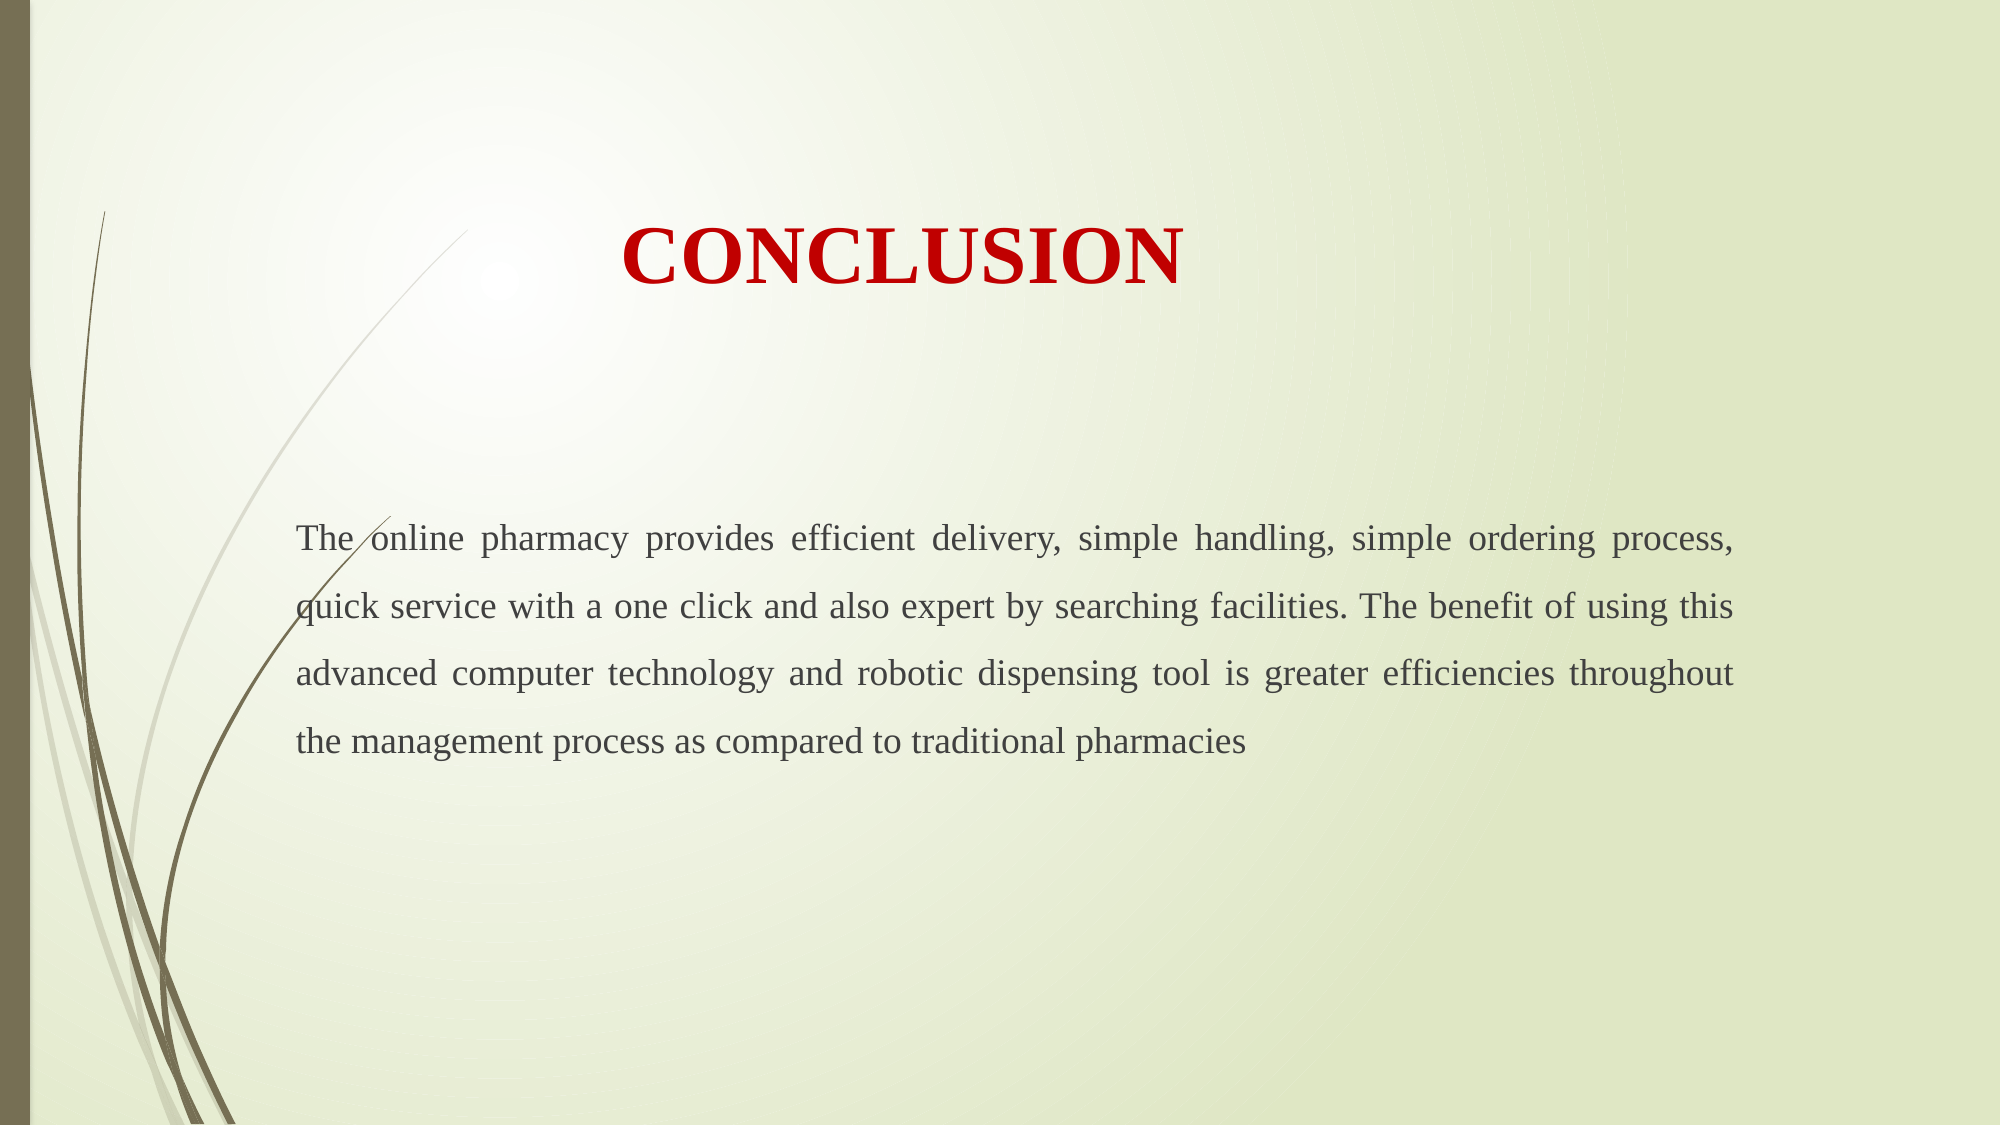

# CONCLUSION
The online pharmacy provides efficient delivery, simple handling, simple ordering process, quick service with a one click and also expert by searching facilities. The benefit of using this advanced computer technology and robotic dispensing tool is greater efficiencies throughout the management process as compared to traditional pharmacies